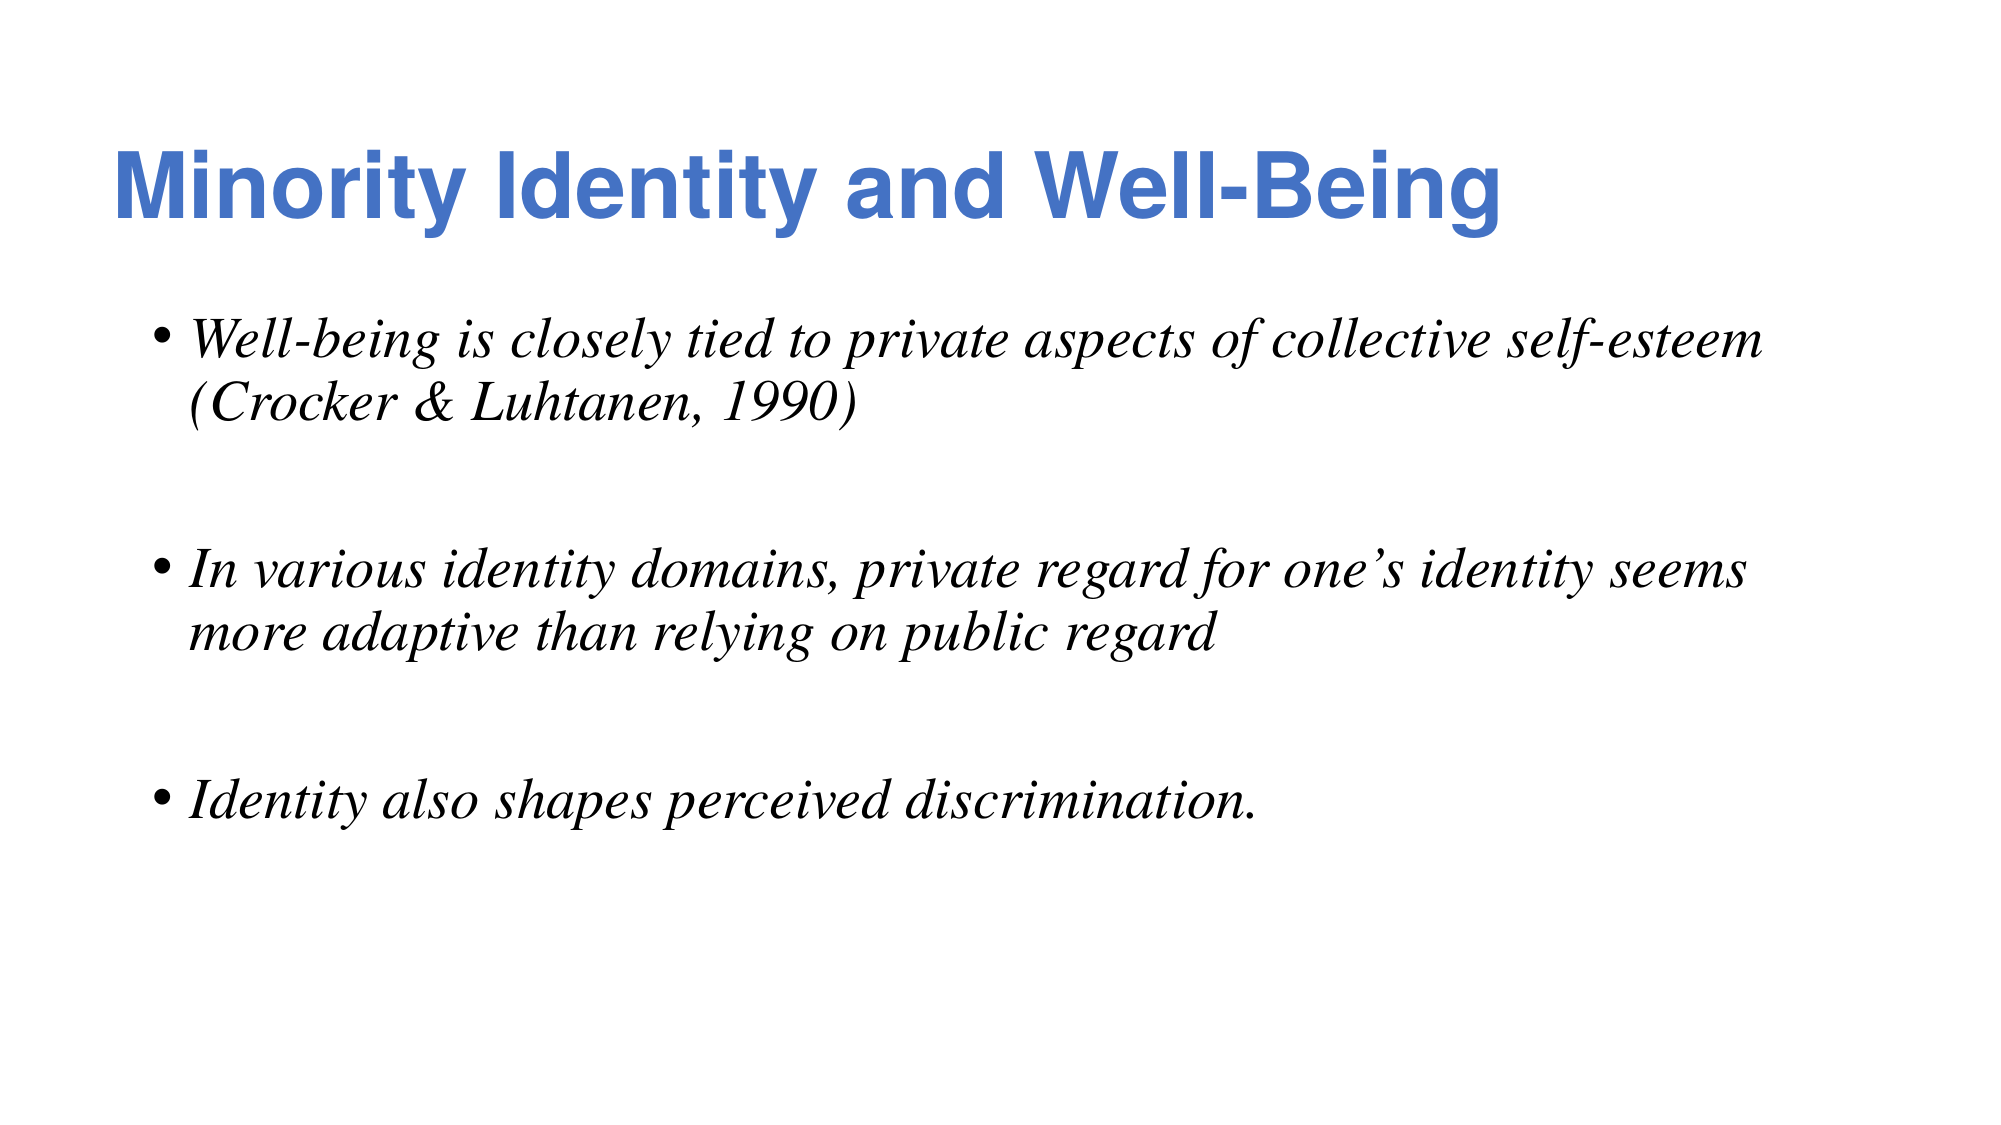

# Minority Identity and Well-Being
Well-being is closely tied to private aspects of collective self-esteem (Crocker & Luhtanen, 1990)

In various identity domains, private regard for one’s identity seems more adaptive than relying on public regard

Identity also shapes perceived discrimination.